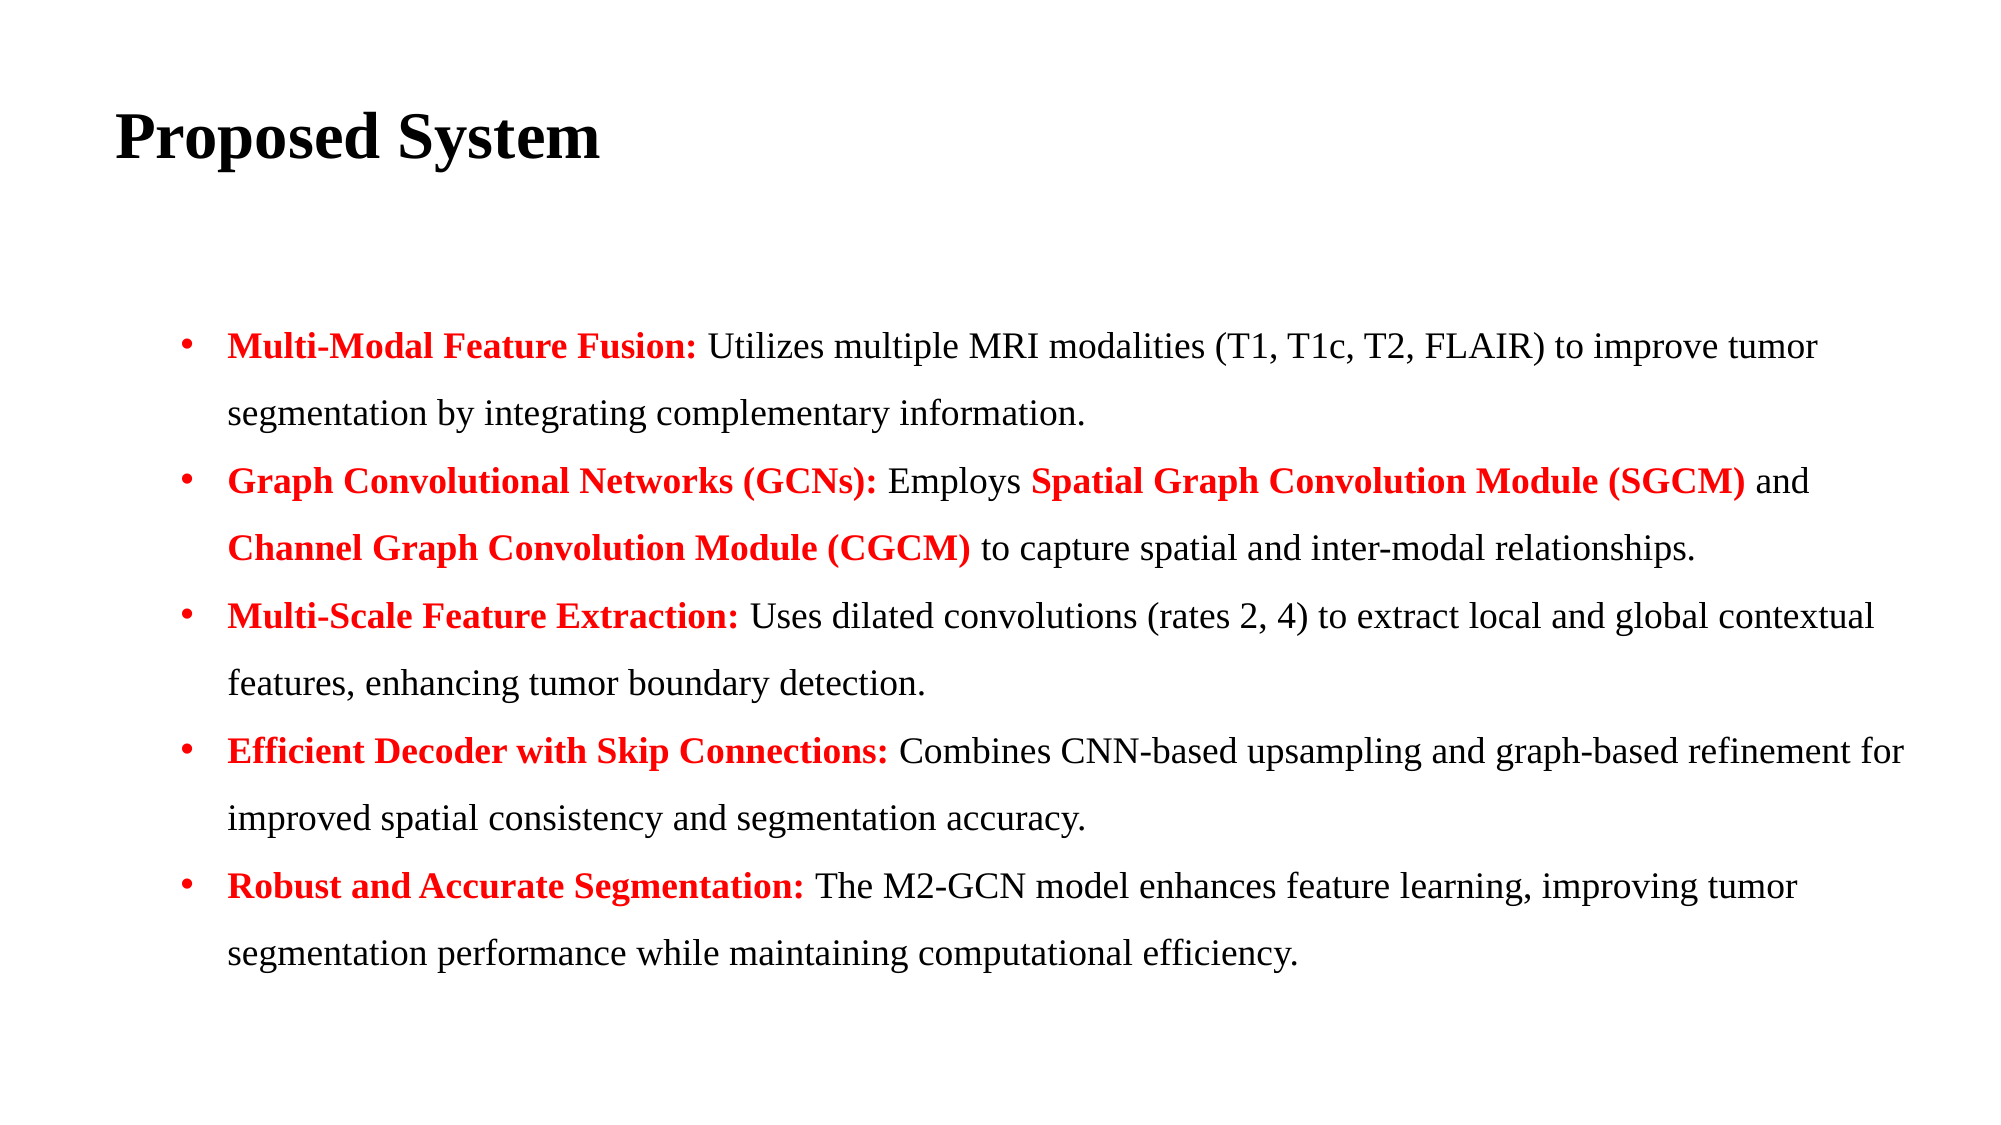

Proposed System
Multi-Modal Feature Fusion: Utilizes multiple MRI modalities (T1, T1c, T2, FLAIR) to improve tumor segmentation by integrating complementary information.
Graph Convolutional Networks (GCNs): Employs Spatial Graph Convolution Module (SGCM) and Channel Graph Convolution Module (CGCM) to capture spatial and inter-modal relationships.
Multi-Scale Feature Extraction: Uses dilated convolutions (rates 2, 4) to extract local and global contextual features, enhancing tumor boundary detection.
Efficient Decoder with Skip Connections: Combines CNN-based upsampling and graph-based refinement for improved spatial consistency and segmentation accuracy.
Robust and Accurate Segmentation: The M2-GCN model enhances feature learning, improving tumor segmentation performance while maintaining computational efficiency.